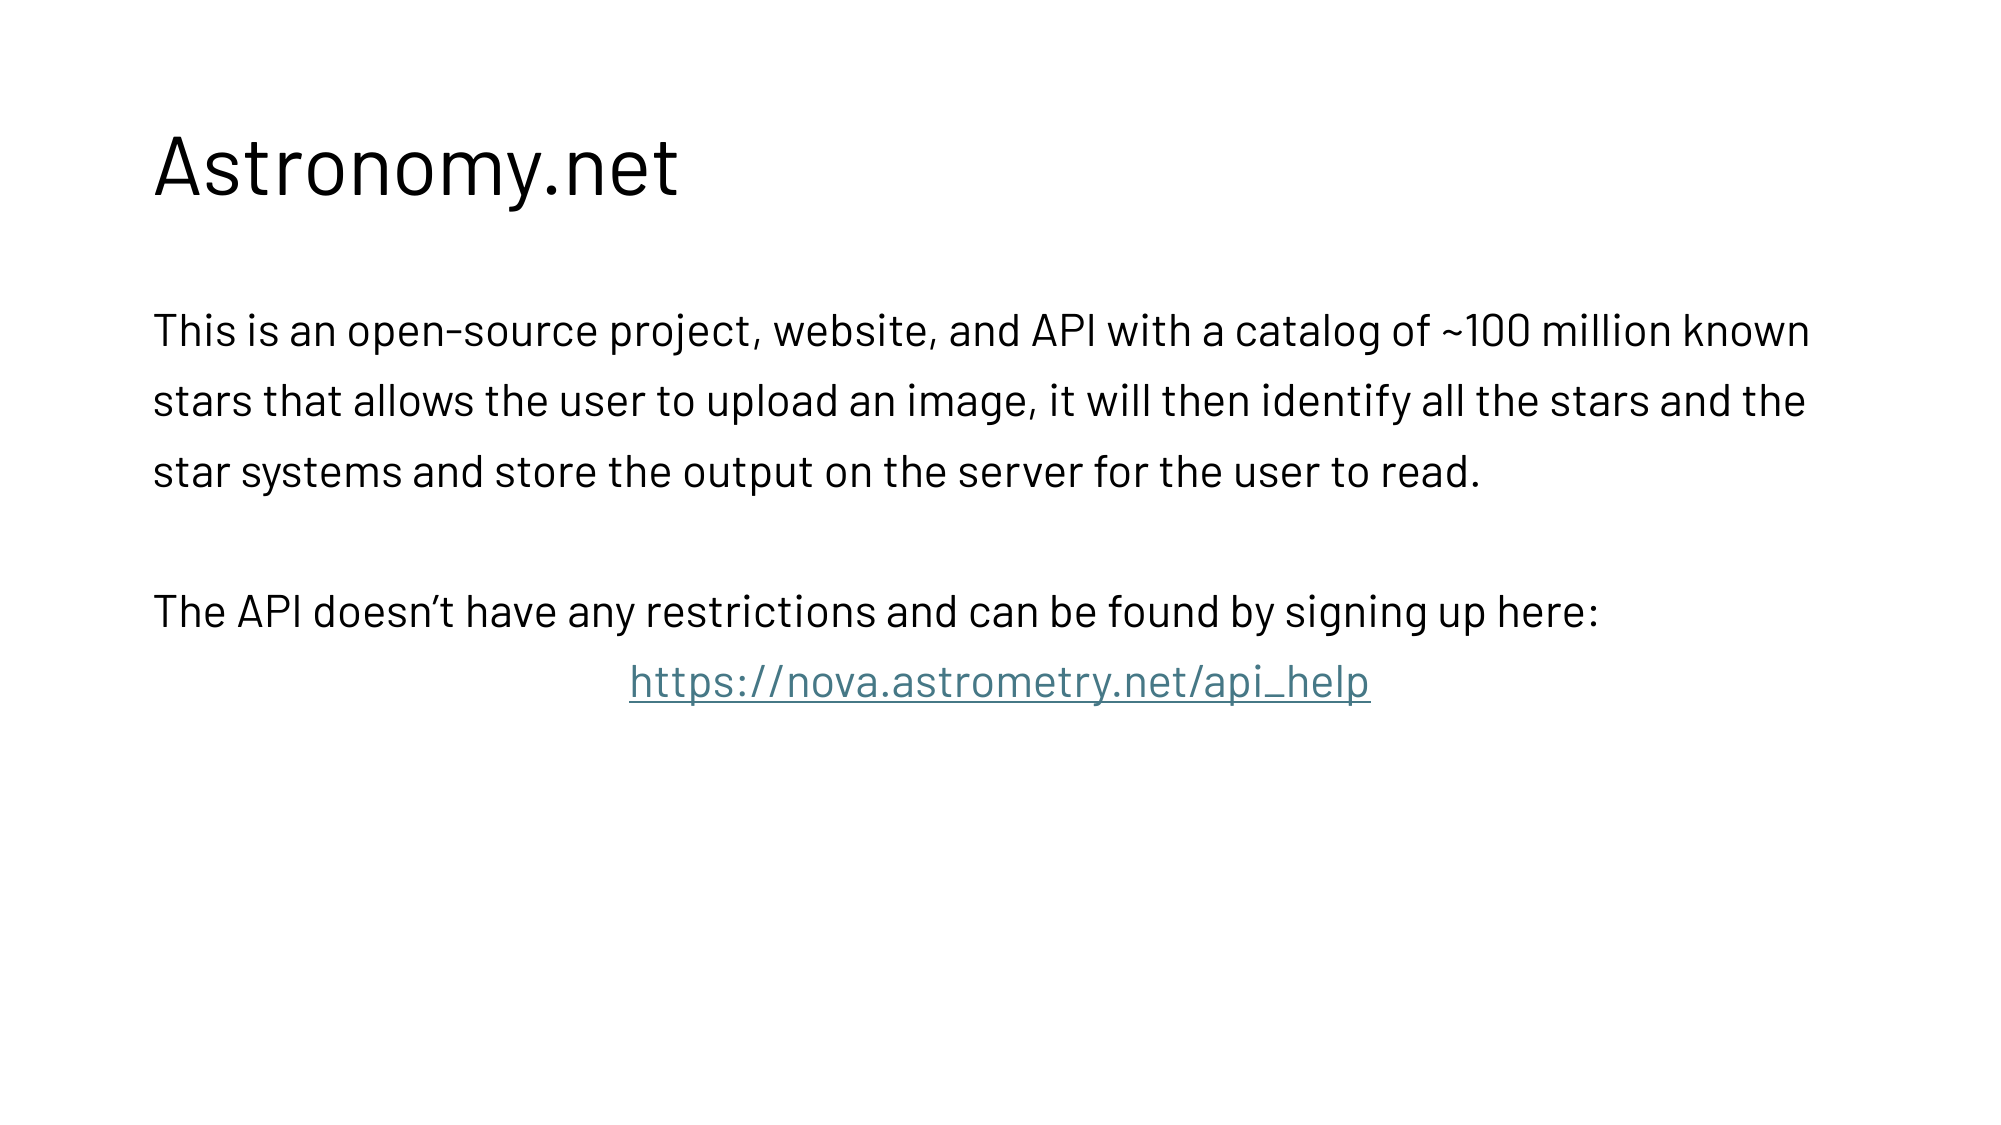

# Astronomy.net
This is an open-source project, website, and API with a catalog of ~100 million known
stars that allows the user to upload an image, it will then identify all the stars and the
star systems and store the output on the server for the user to read.

The API doesn’t have any restrictions and can be found by signing up here:
https://nova.astrometry.net/api_help